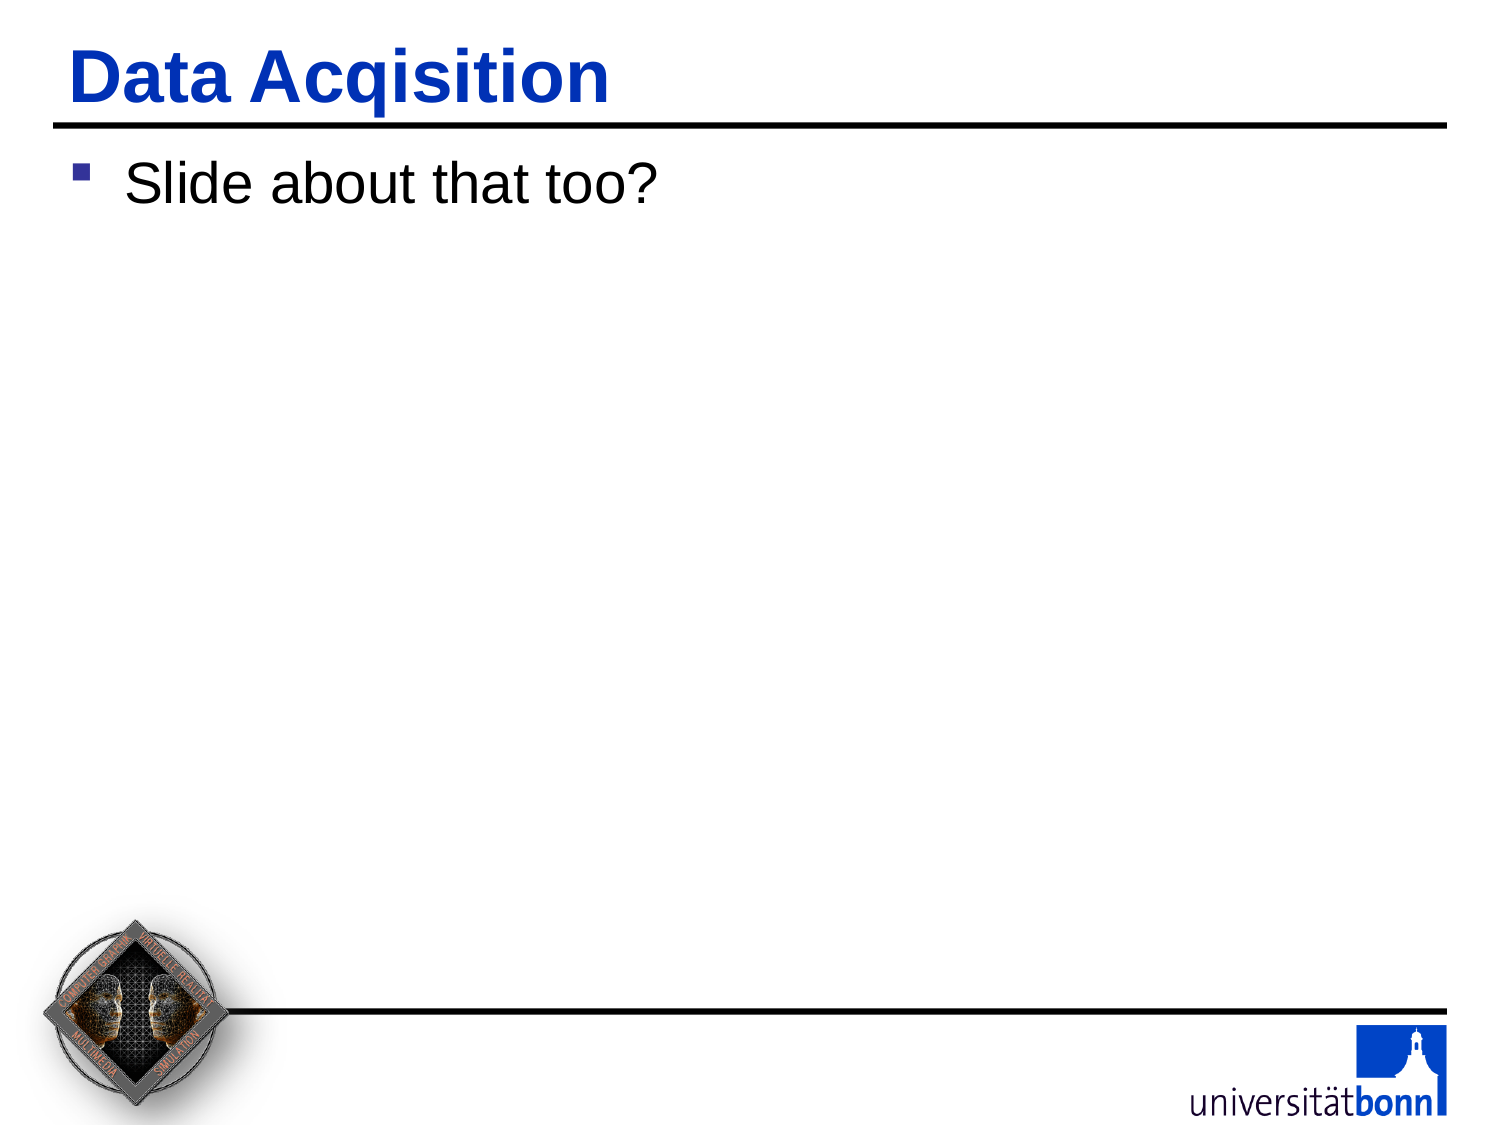

# Data Acqisition
Slide about that too?